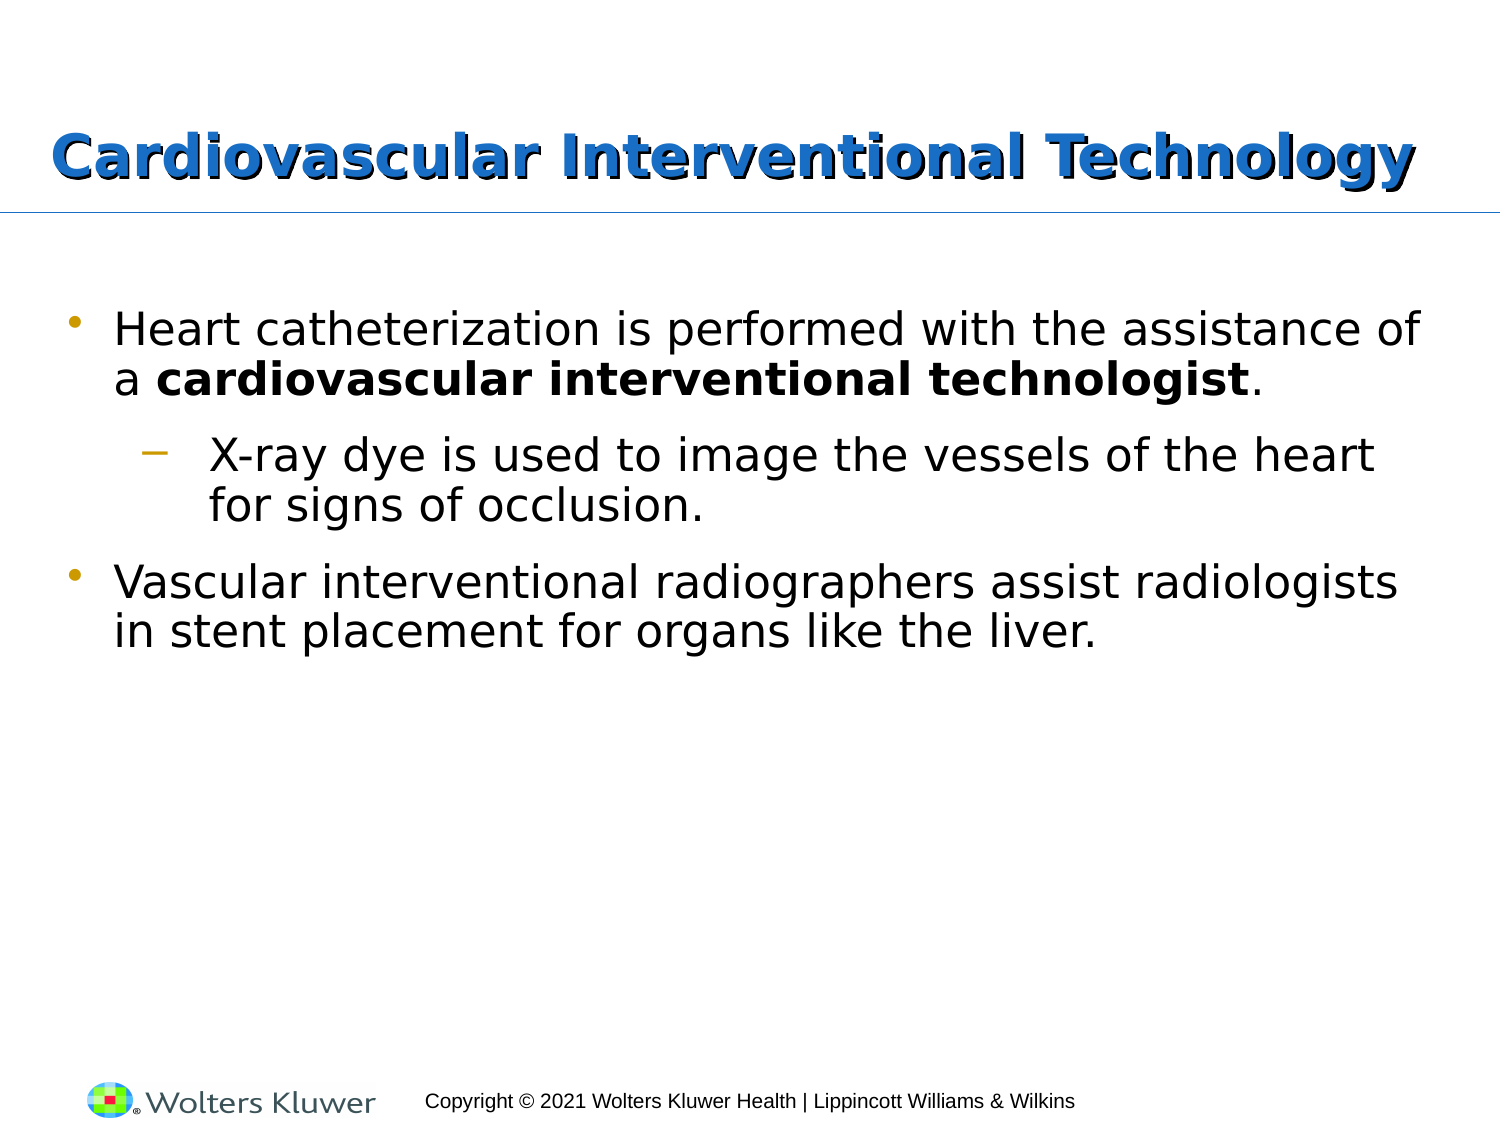

# Cardiovascular Interventional Technology
Heart catheterization is performed with the assistance of a cardiovascular interventional technologist.
X-ray dye is used to image the vessels of the heart for signs of occlusion.
Vascular interventional radiographers assist radiologists in stent placement for organs like the liver.